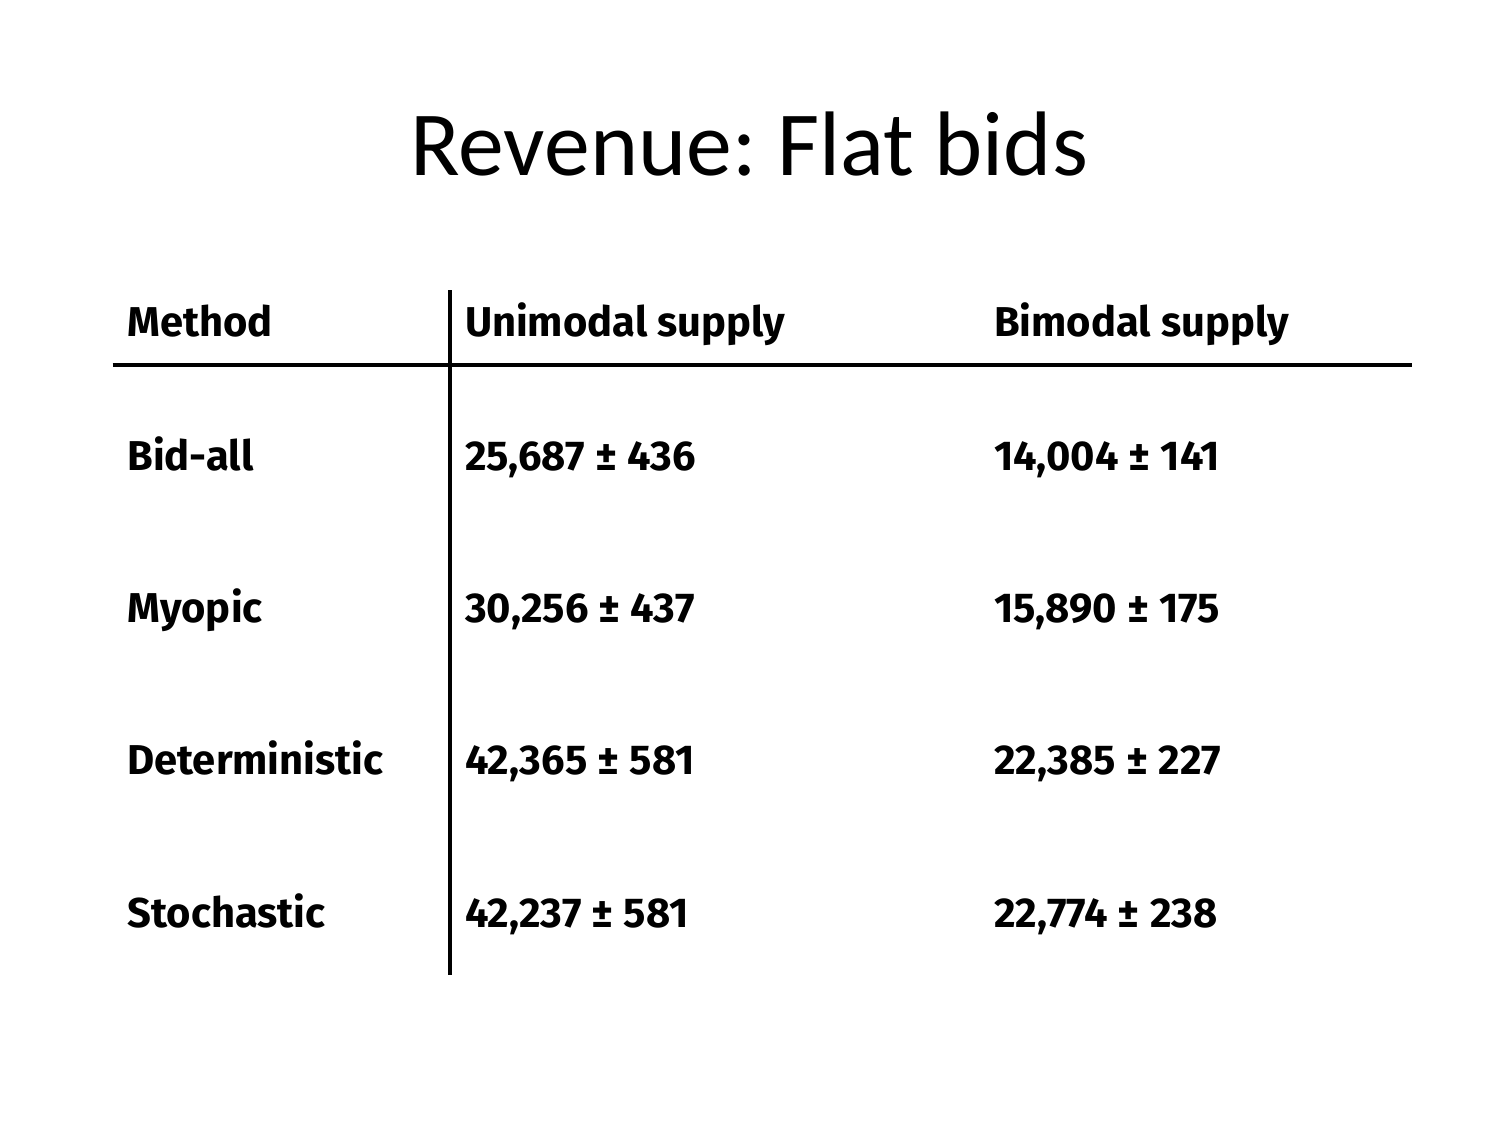

Revenue: Flat bids
| Method | Unimodal supply | Bimodal supply |
| --- | --- | --- |
| Bid-all | 25,687 ± 436 | 14,004 ± 141 |
| Myopic | 30,256 ± 437 | 15,890 ± 175 |
| Deterministic | 42,365 ± 581 | 22,385 ± 227 |
| Stochastic | 42,237 ± 581 | 22,774 ± 238 |